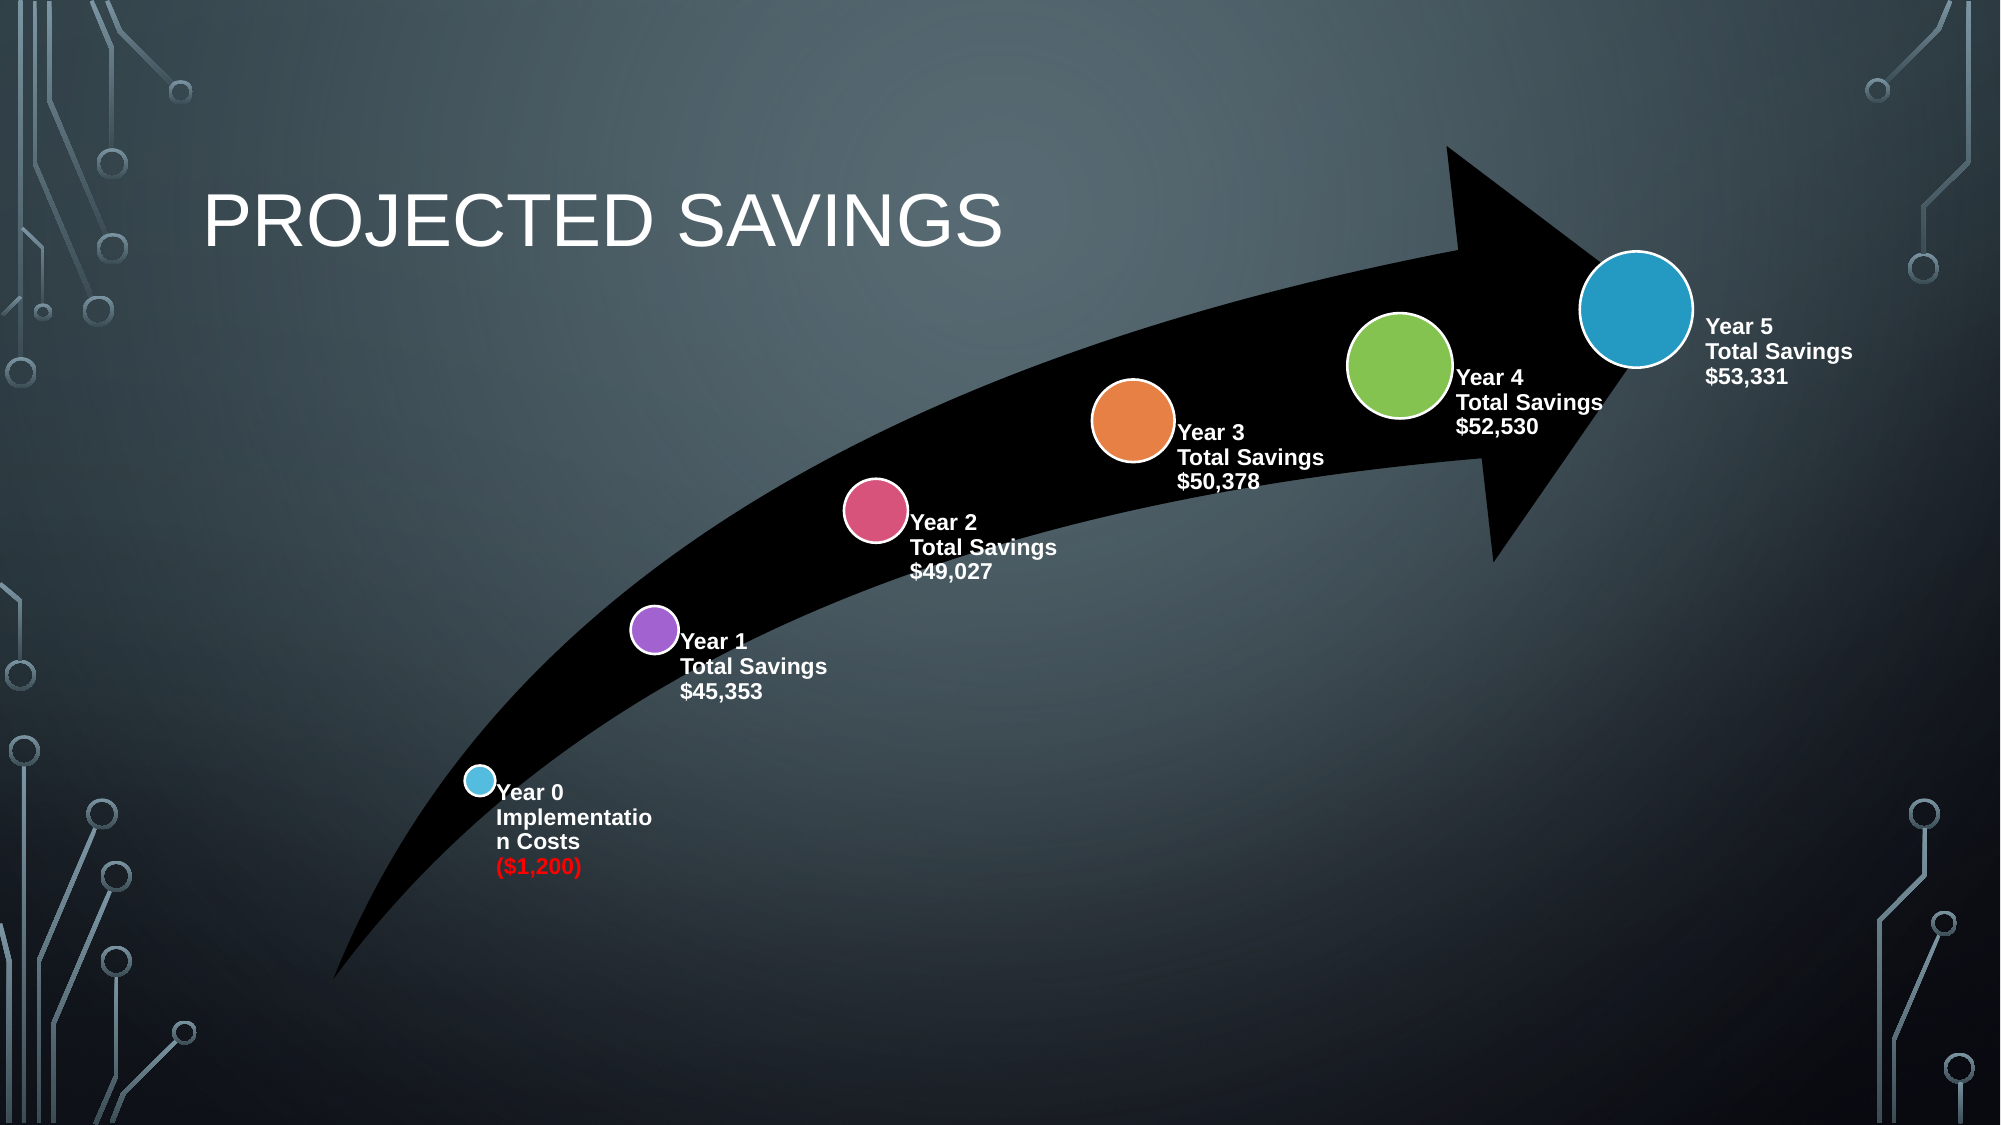

# Projected savings
Year 0
Implementation Costs
($1,200)
Year 1
Total Savings
$45,353
Year 2
Total Savings
$49,027
Year 3
Total Savings
$50,378
Year 4
Total Savings
$52,530

Year 5
Total Savings
$53,331